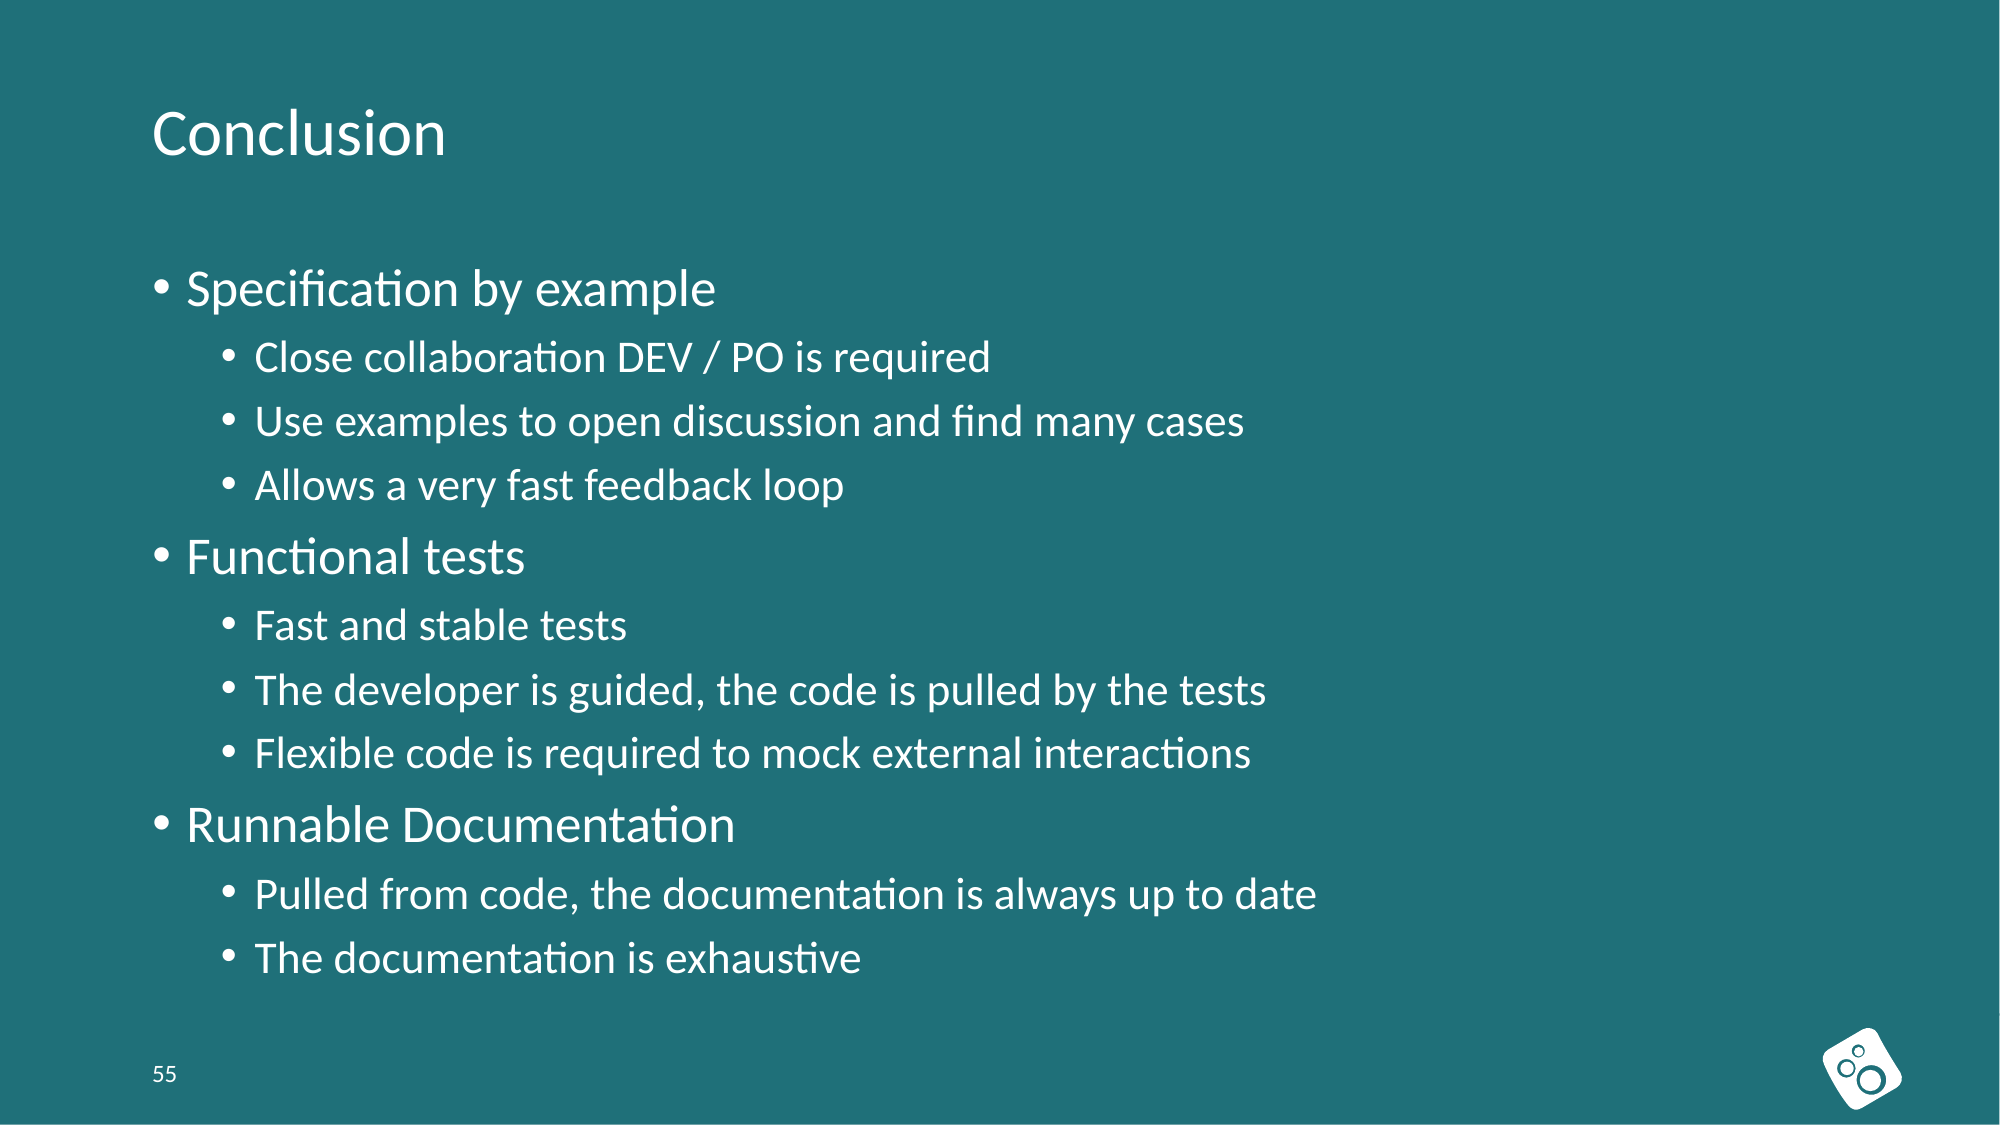

Conclusion
Specification by example
Close collaboration DEV / PO is required
Use examples to open discussion and find many cases
Allows a very fast feedback loop
Functional tests
Fast and stable tests
The developer is guided, the code is pulled by the tests
Flexible code is required to mock external interactions
Runnable Documentation
Pulled from code, the documentation is always up to date
The documentation is exhaustive

55